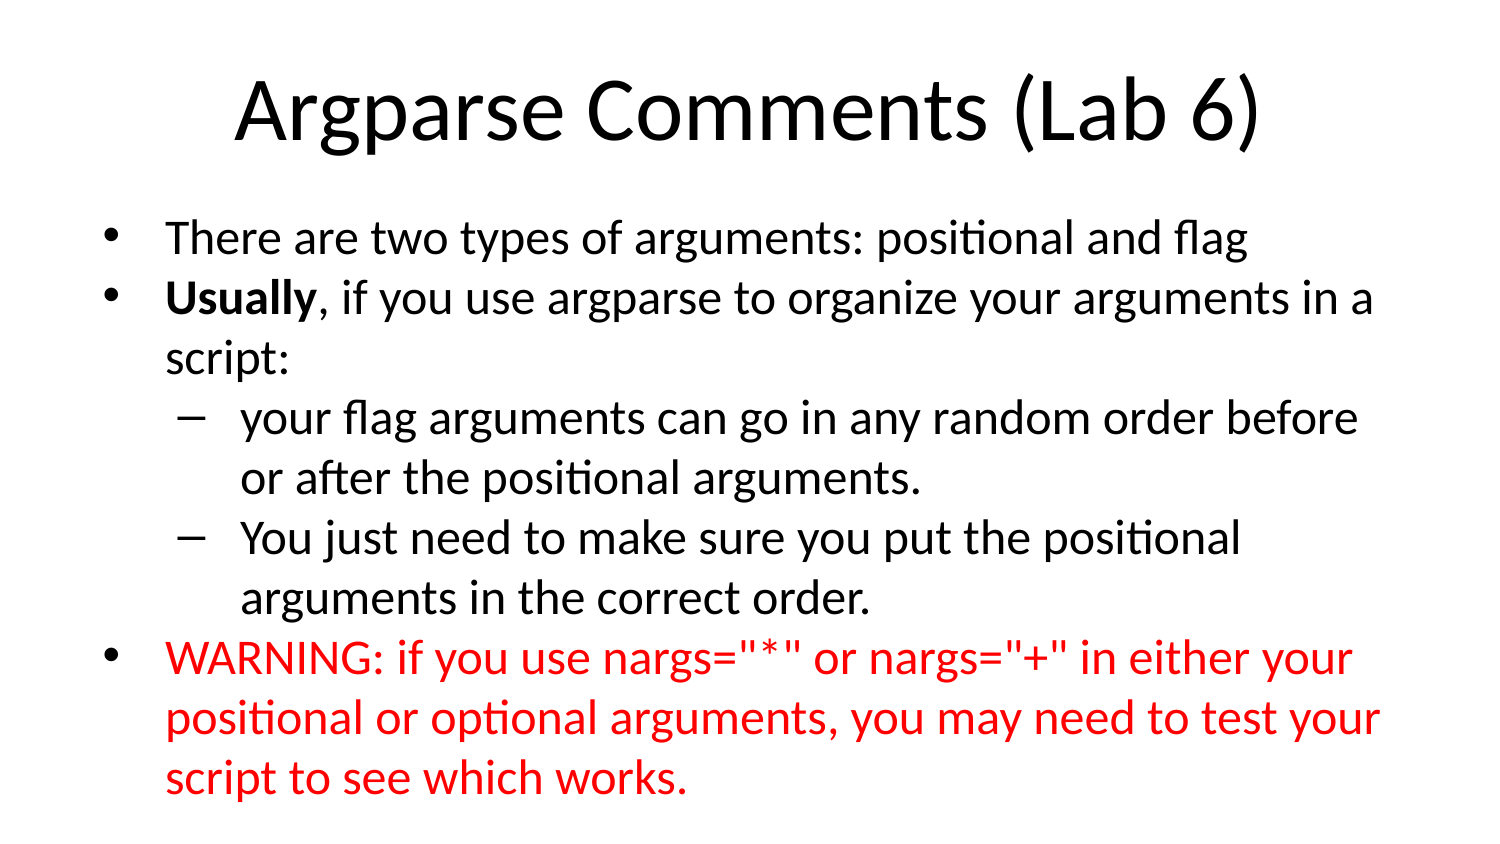

# Argparse Comments (Lab 6)
There are two types of arguments: positional and flag
Usually, if you use argparse to organize your arguments in a script:
your flag arguments can go in any random order before or after the positional arguments.
You just need to make sure you put the positional arguments in the correct order.
WARNING: if you use nargs="*" or nargs="+" in either your positional or optional arguments, you may need to test your script to see which works.